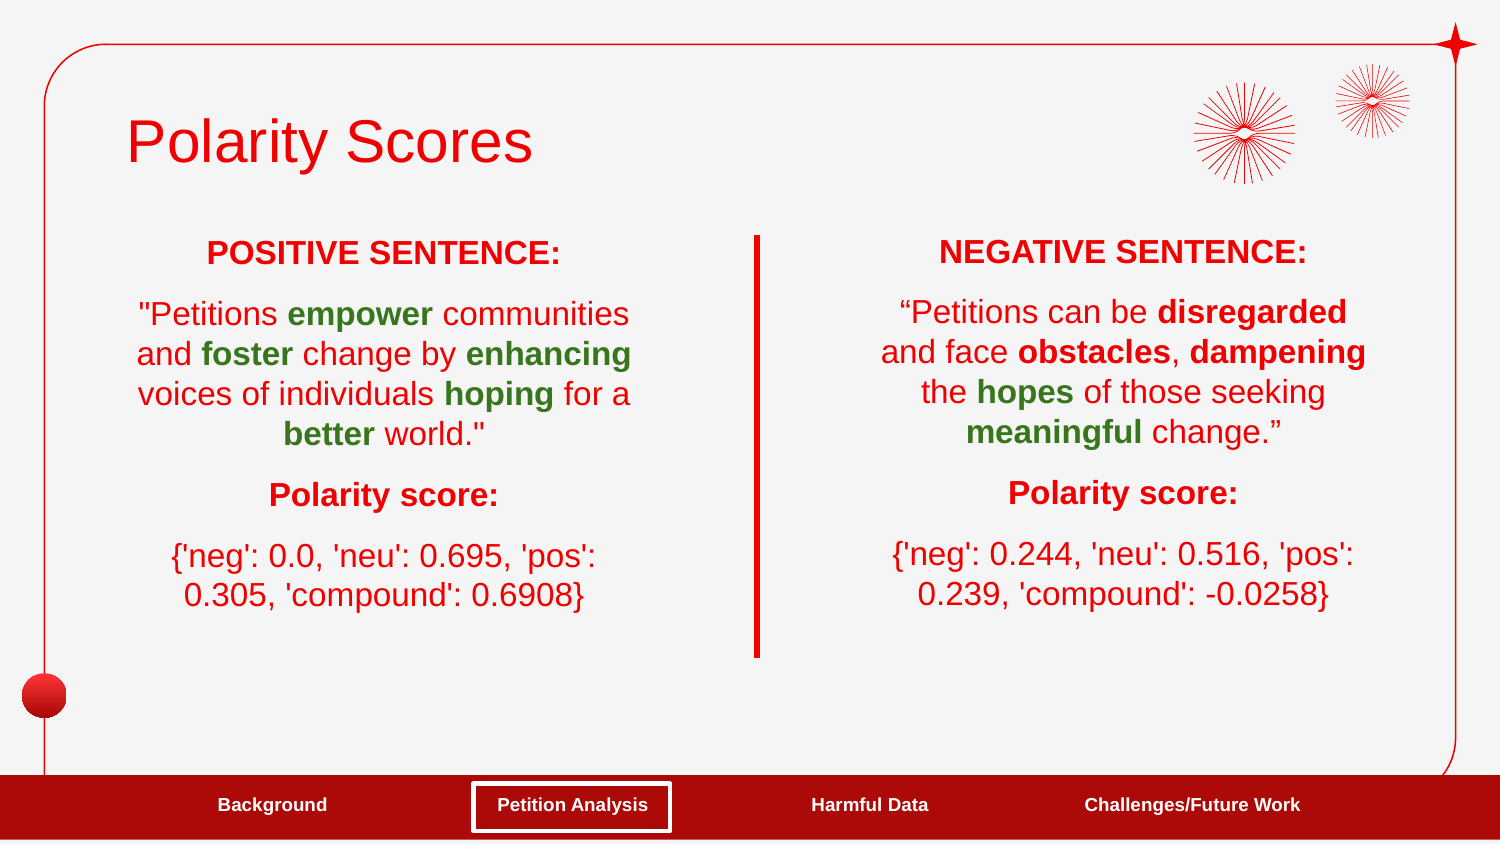

# Polarity Scores
NEGATIVE SENTENCE:
“Petitions can be disregarded and face obstacles, dampening the hopes of those seeking meaningful change.”
Polarity score:
{'neg': 0.244, 'neu': 0.516, 'pos': 0.239, 'compound': -0.0258}

POSITIVE SENTENCE:
"Petitions empower communities and foster change by enhancing voices of individuals hoping for a better world."
Polarity score:
{'neg': 0.0, 'neu': 0.695, 'pos': 0.305, 'compound': 0.6908}

Petition Analysis
Background
Harmful Data
Challenges/Future Work